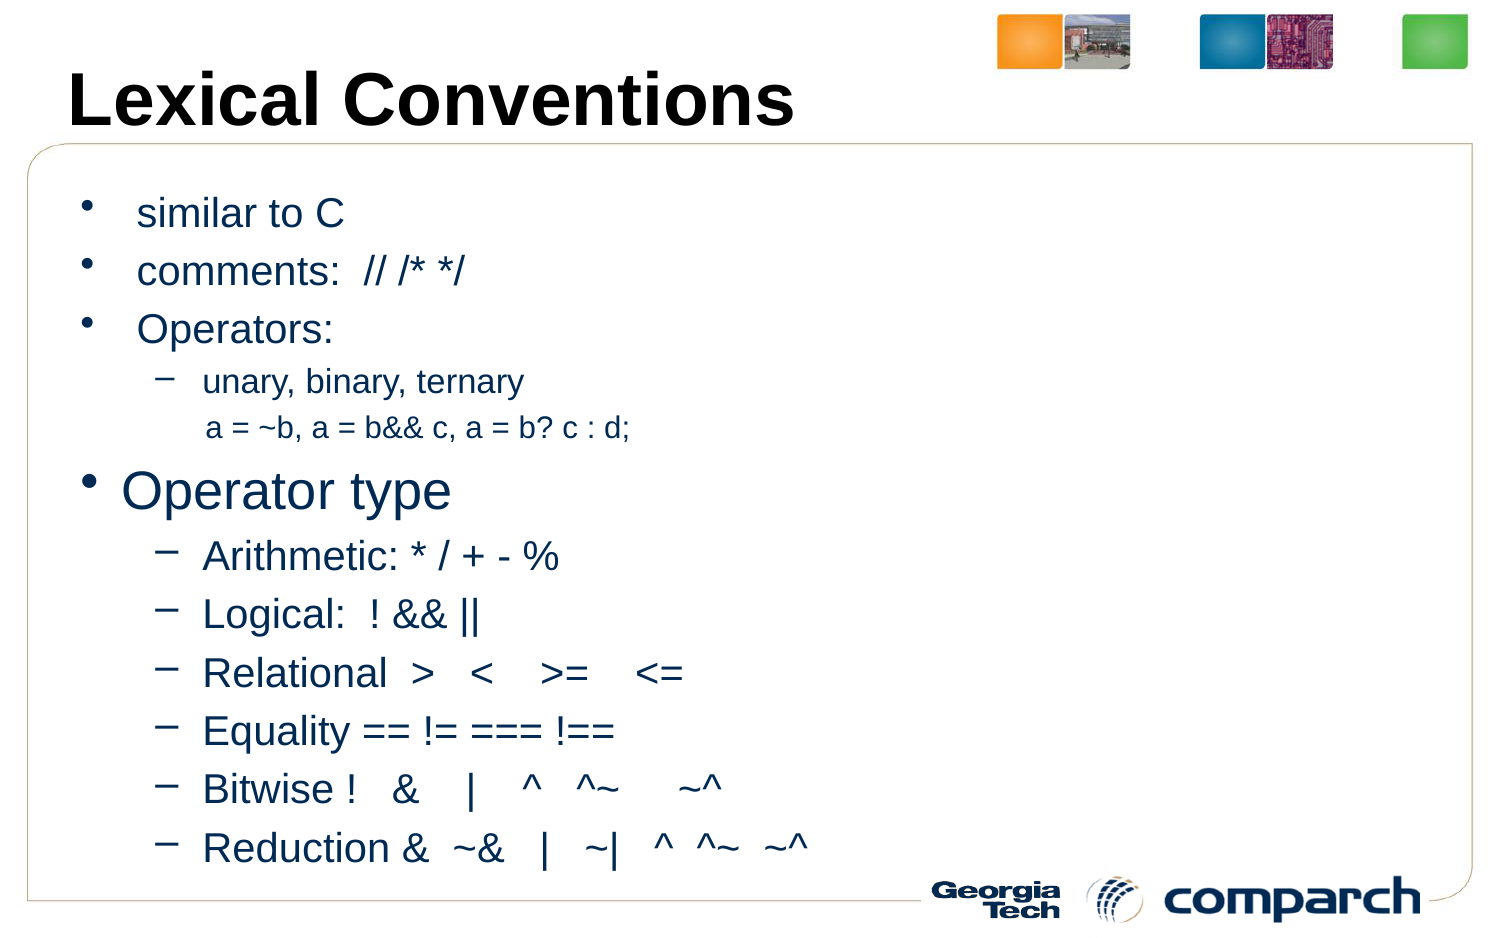

# Lexical Conventions
similar to C
comments:  // /* */
Operators:
unary, binary, ternary
a = ~b, a = b&& c, a = b? c : d;
Operator type
Arithmetic: * / + - %
Logical:  ! && ||
Relational  >   <    >=    <=
Equality == != === !==
Bitwise !   &    |    ^   ^~     ~^
Reduction &  ~&   |   ~|   ^  ^~  ~^